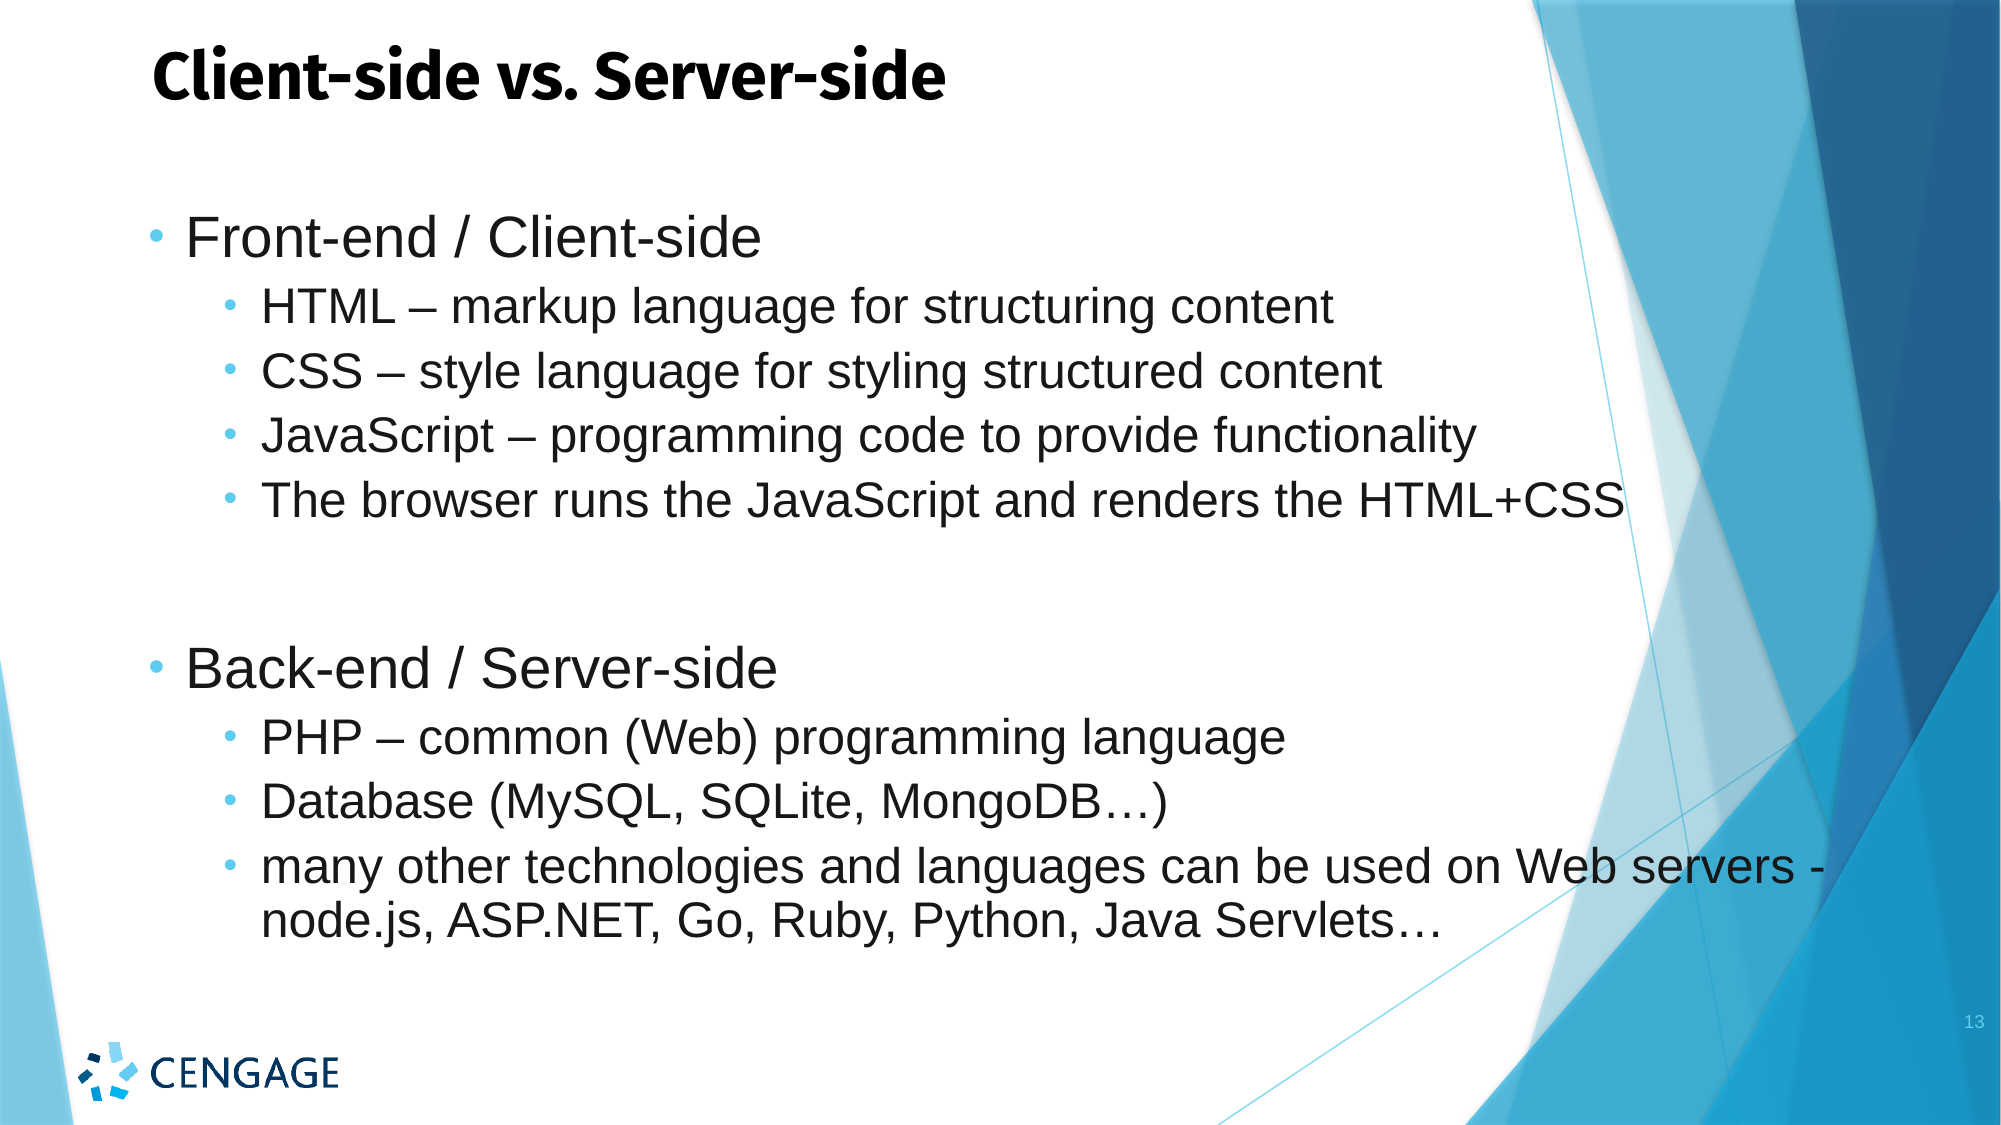

# Client-side vs. Server-side
Front-end / Client-side
HTML – markup language for structuring content
CSS – style language for styling structured content
JavaScript – programming code to provide functionality
The browser runs the JavaScript and renders the HTML+CSS

Back-end / Server-side
PHP – common (Web) programming language
Database (MySQL, SQLite, MongoDB…)
many other technologies and languages can be used on Web servers - node.js, ASP.NET, Go, Ruby, Python, Java Servlets…
13